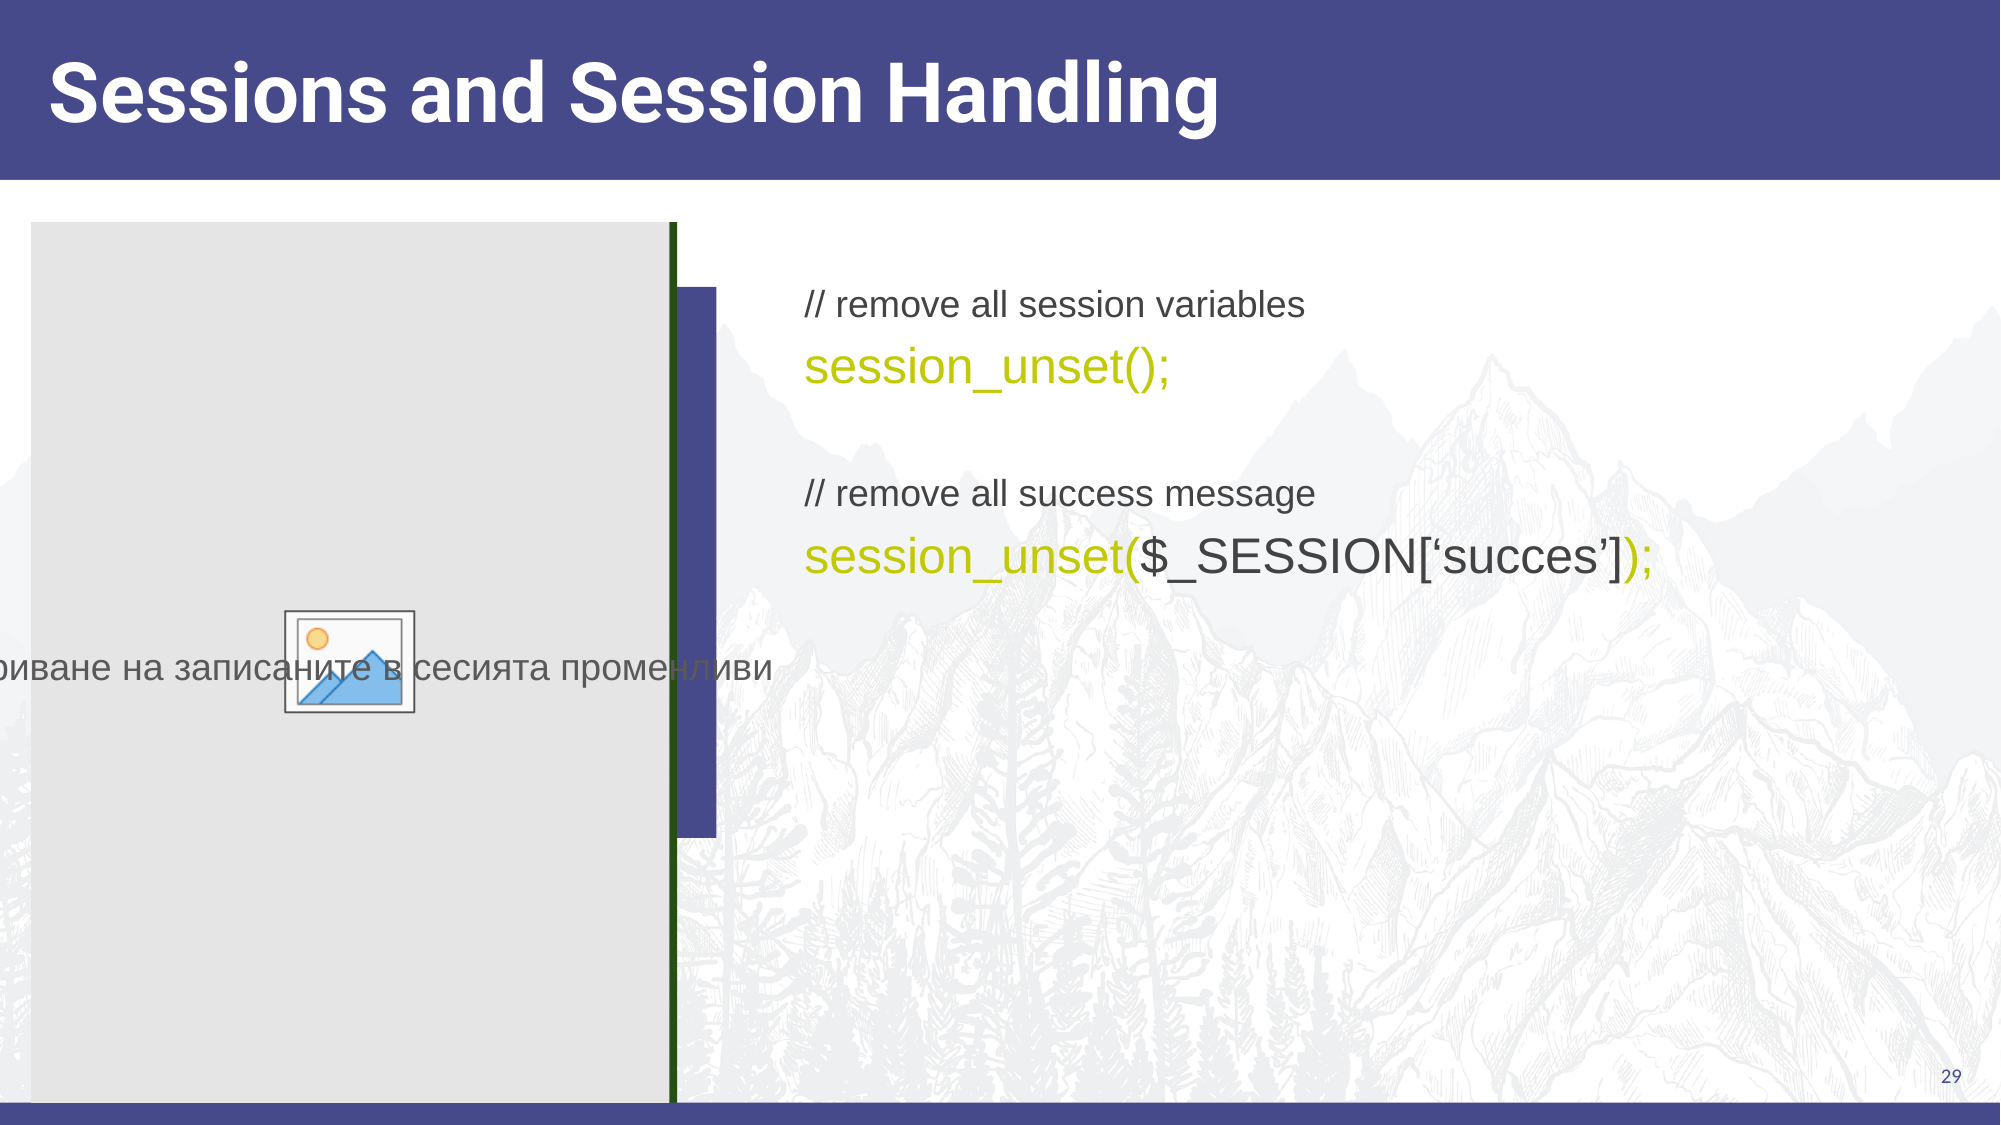

# Sessions and Session Handling

// remove all session variables
session_unset();

// remove all success message
session_unset($_SESSION[‘succes’]);

Изтриване на записаните в сесията променливи
29